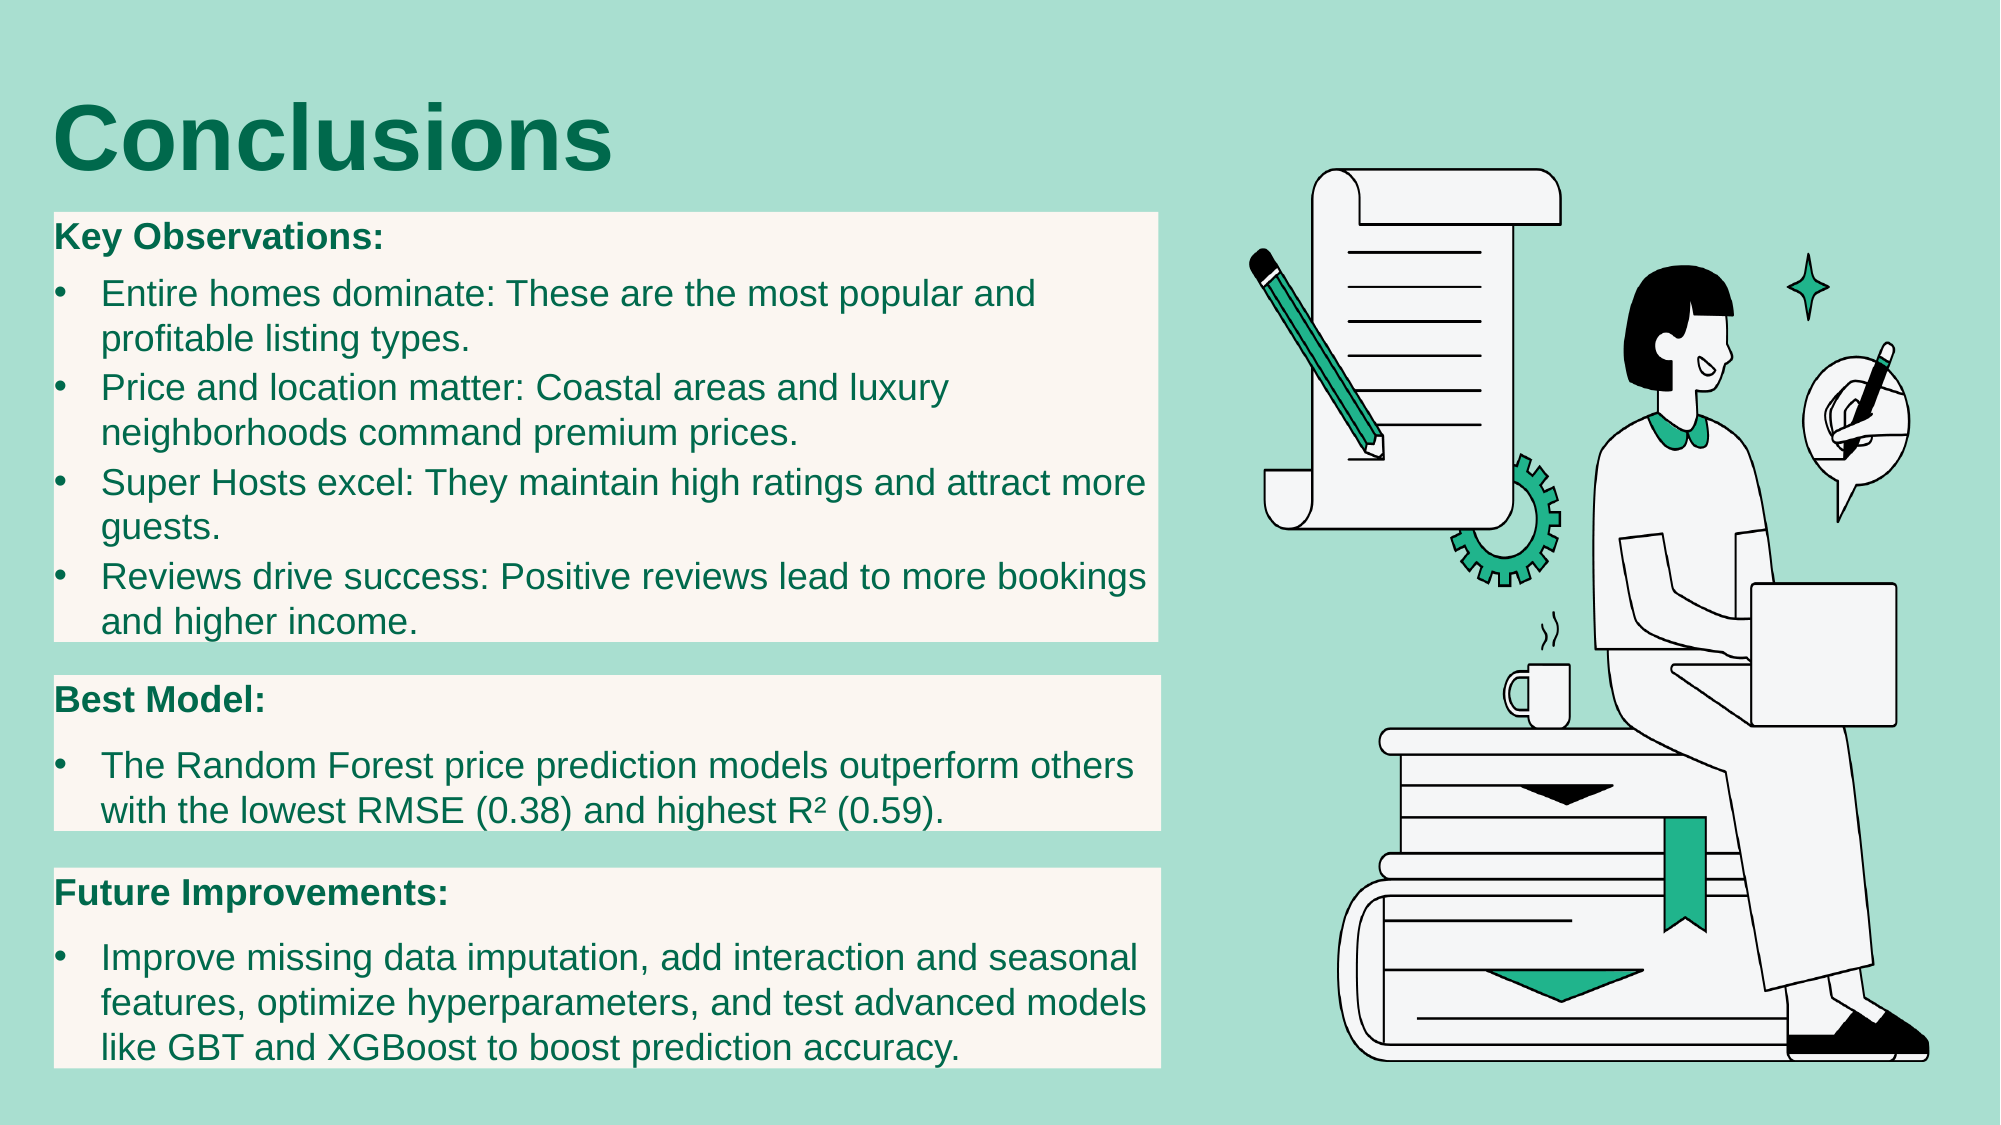

Conclusions

Key Observations:
Entire homes dominate: These are the most popular and profitable listing types.
Price and location matter: Coastal areas and luxury neighborhoods command premium prices.
Super Hosts excel: They maintain high ratings and attract more guests.
Reviews drive success: Positive reviews lead to more bookings and higher income.
Best Model:
The Random Forest price prediction models outperform others with the lowest RMSE (0.38) and highest R² (0.59).
Future Improvements:
Improve missing data imputation, add interaction and seasonal features, optimize hyperparameters, and test advanced models like GBT and XGBoost to boost prediction accuracy.